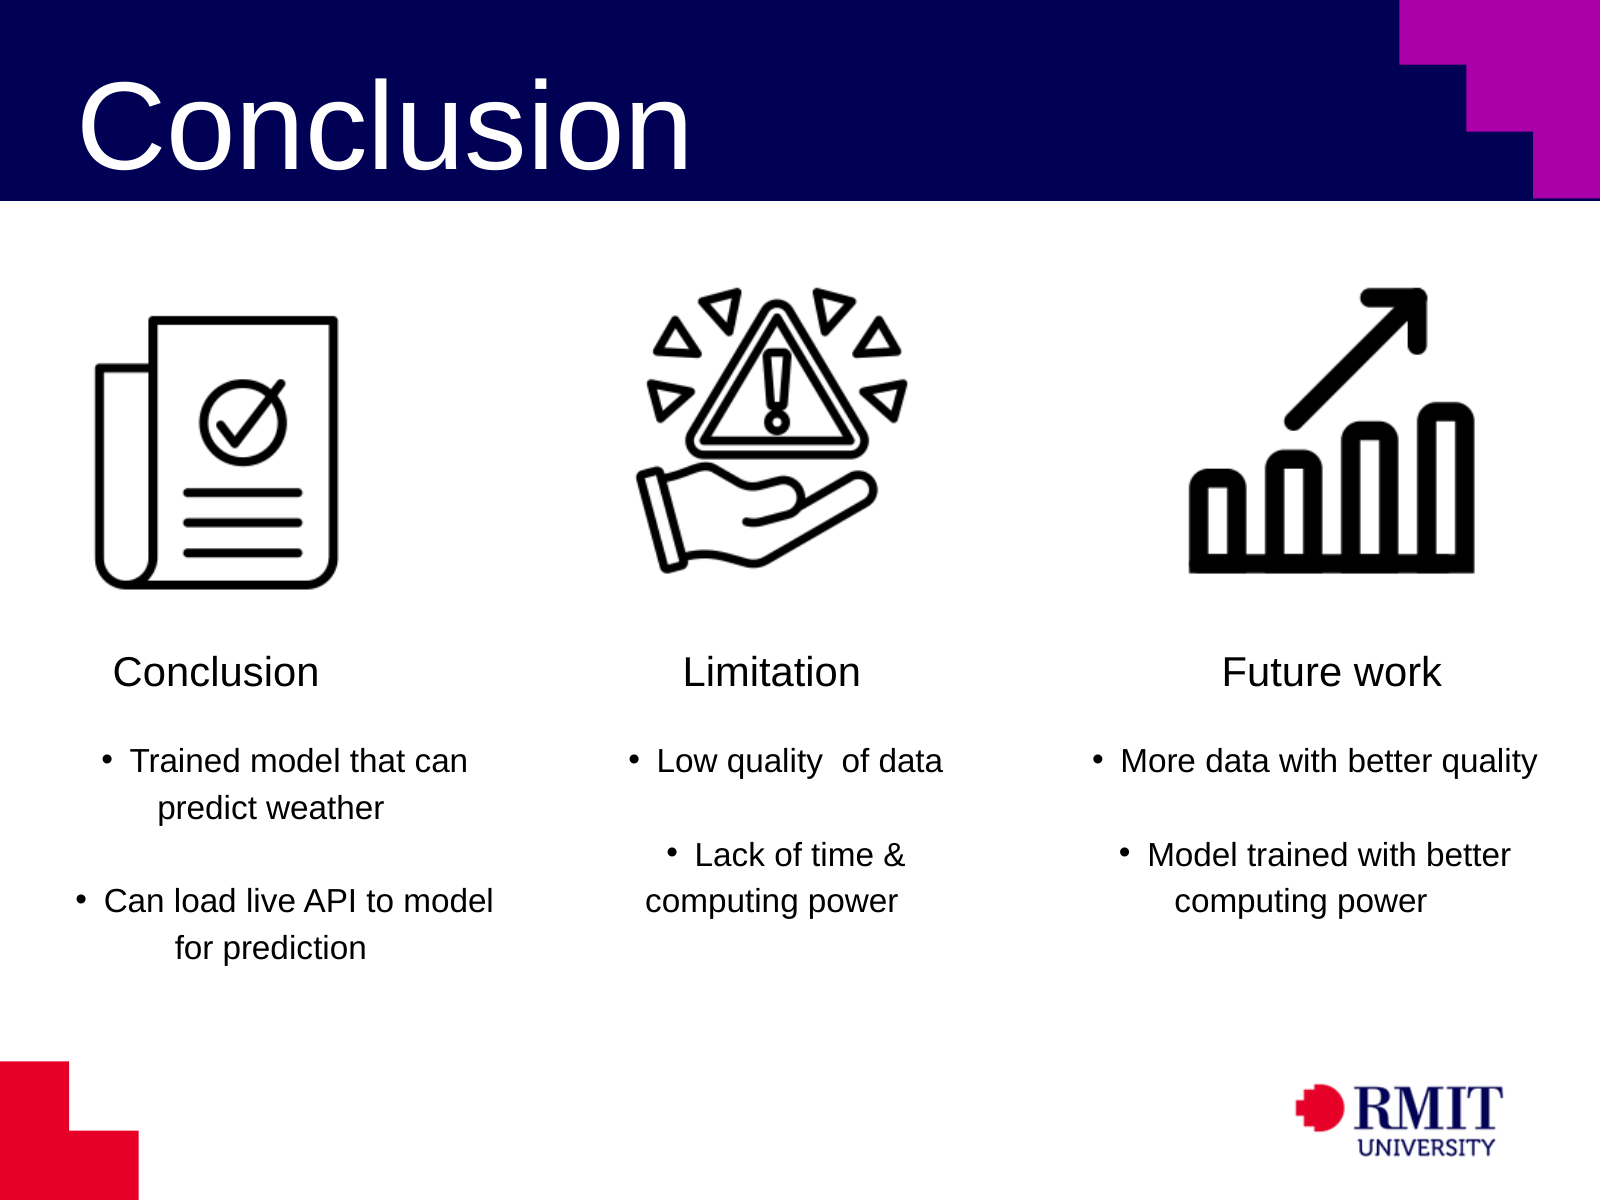

Conclusion

Conclusion
Limitation
Future work
Trained model that can
predict weather

Can load live API to model
for prediction
Low quality  of data

Lack of time &
computing power
More data with better quality

Model trained with better
computing power